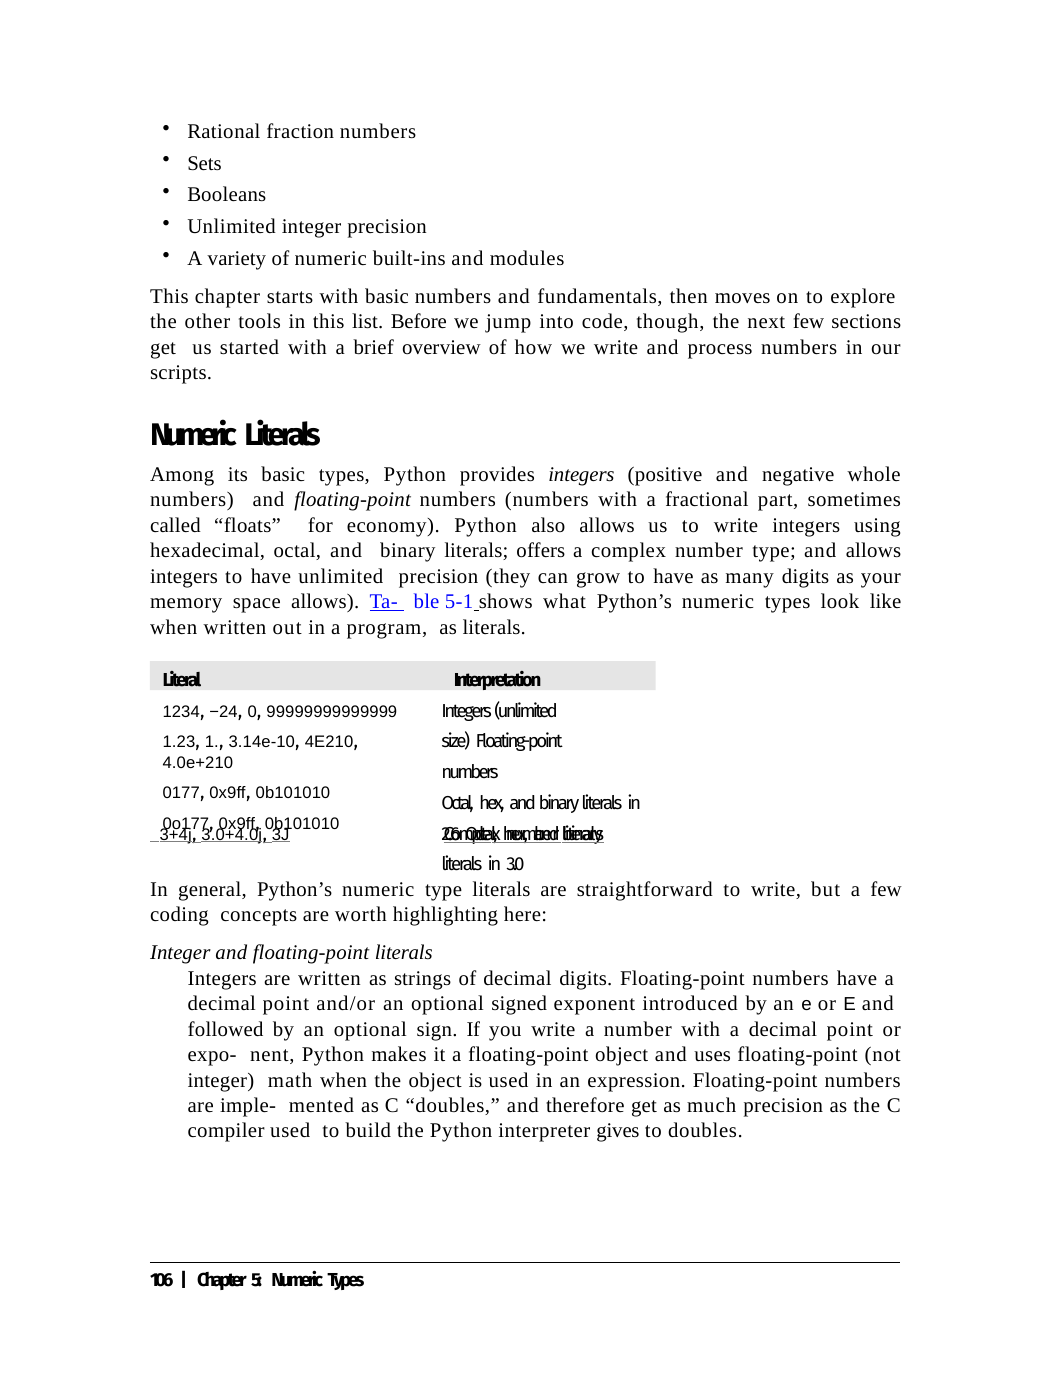

Rational fraction numbers
Sets
Booleans
Unlimited integer precision
A variety of numeric built-ins and modules
This chapter starts with basic numbers and fundamentals, then moves on to explore  the other tools in this list. Before we jump into code, though, the next few sections get  us started with a brief overview of how we write and process numbers in our scripts.

Numeric Literals
Among its basic types, Python provides integers (positive and negative whole numbers)  and floating-point numbers (numbers with a fractional part, sometimes called “floats”  for economy). Python also allows us to write integers using hexadecimal, octal, and  binary literals; offers a complex number type; and allows integers to have unlimited  precision (they can grow to have as many digits as your memory space allows). Ta-  ble 5-1 shows what Python’s numeric types look like when written out in a program,  as literals.
Table 5-1. Basic numeric literals
Literal	Interpretation
1234, −24, 0, 99999999999999
1.23, 1., 3.14e-10, 4E210, 4.0e+210
0177, 0x9ff, 0b101010
0o177, 0x9ff, 0b101010
Integers (unlimited size)  Floating-point numbers
Octal, hex, and binary literals in 2.6  Octal, hex, and binary literals in 3.0
  3+4j, 3.0+4.0j, 3J	Complex number literals

In general, Python’s numeric type literals are straightforward to write, but a few coding  concepts are worth highlighting here:
Integer and floating-point literals
Integers are written as strings of decimal digits. Floating-point numbers have a  decimal point and/or an optional signed exponent introduced by an e or E and  followed by an optional sign. If you write a number with a decimal point or expo-  nent, Python makes it a floating-point object and uses floating-point (not integer)  math when the object is used in an expression. Floating-point numbers are imple-  mented as C “doubles,” and therefore get as much precision as the C compiler used  to build the Python interpreter gives to doubles.

106  |  Chapter 5:  Numeric Types